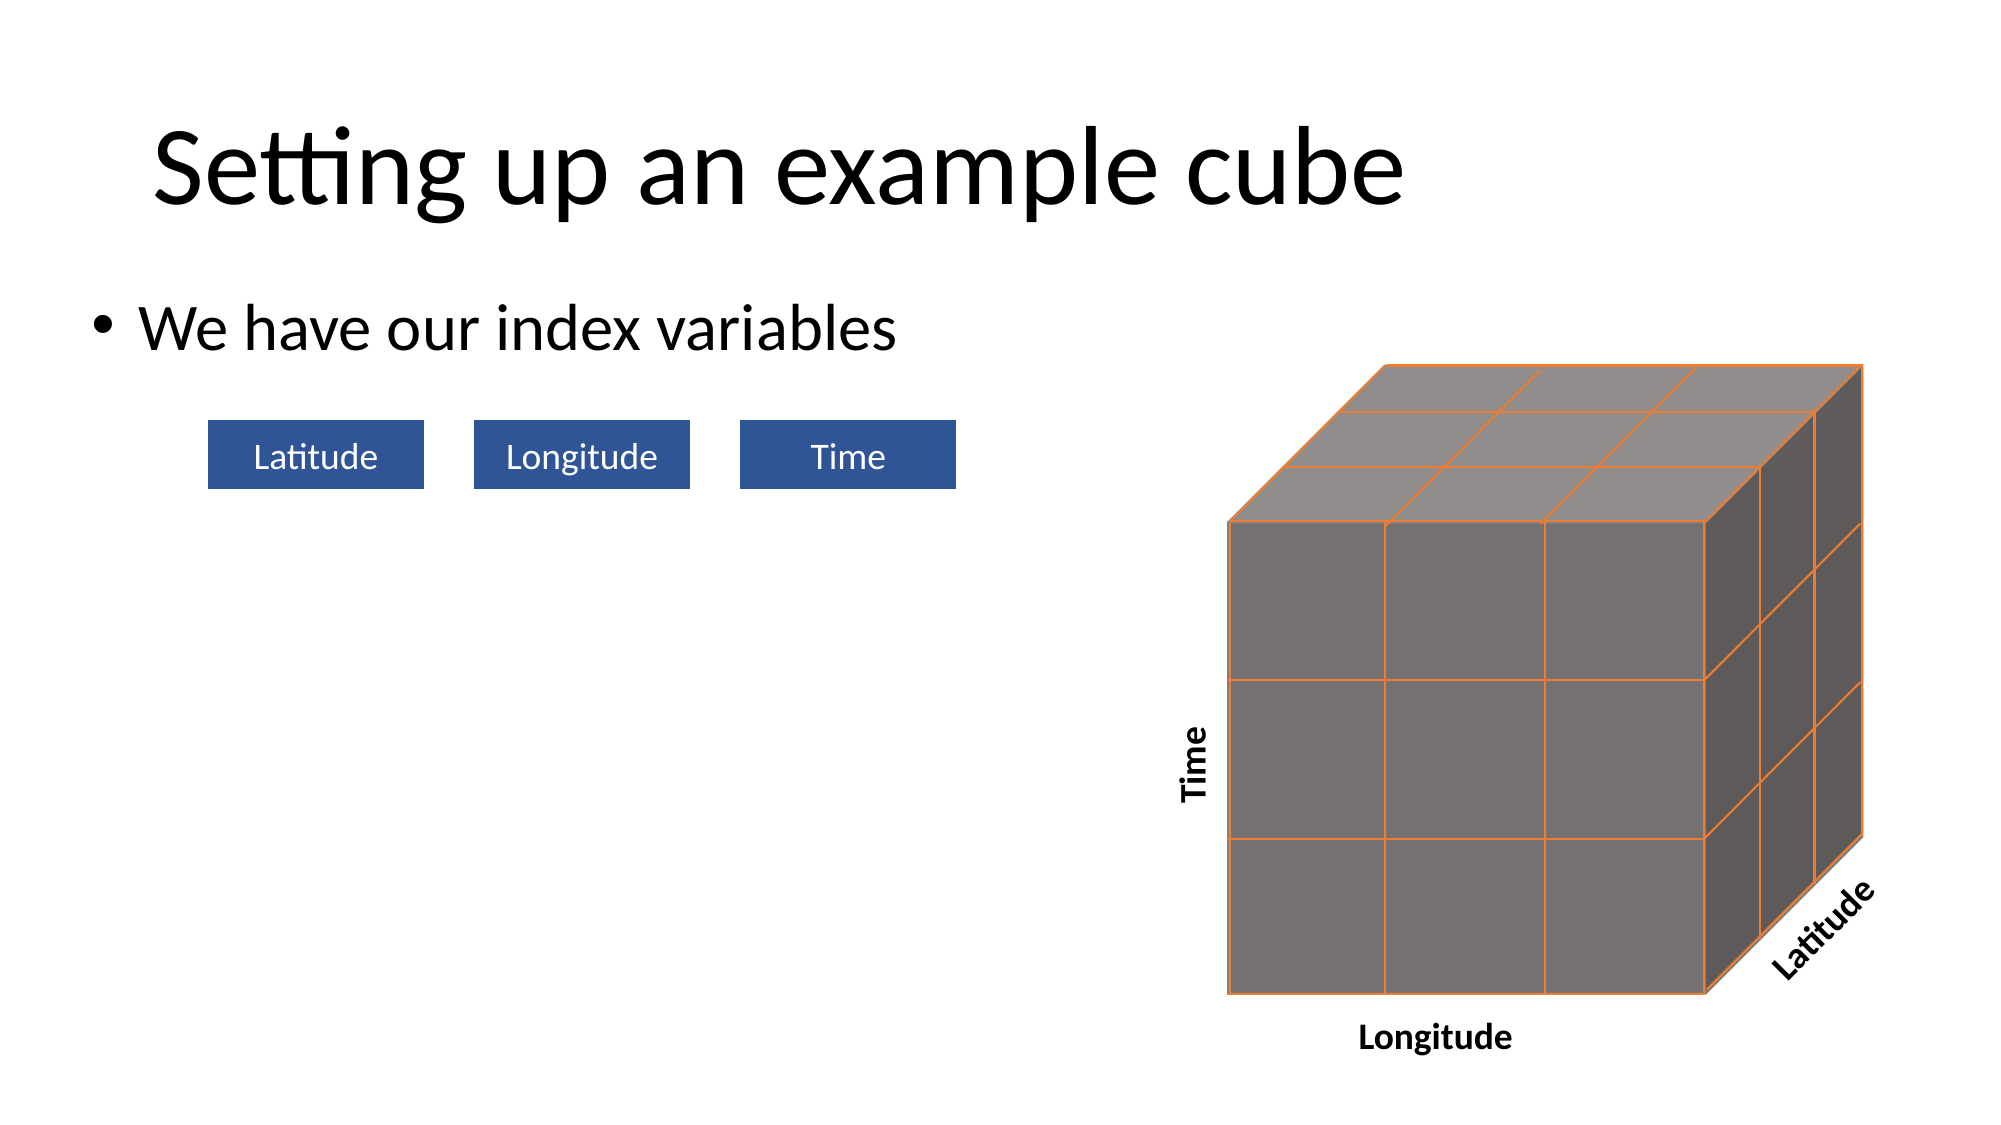

# Setting up an example cube
We have our index variables

Latitude
Longitude
Time
Time
Latitude
Longitude